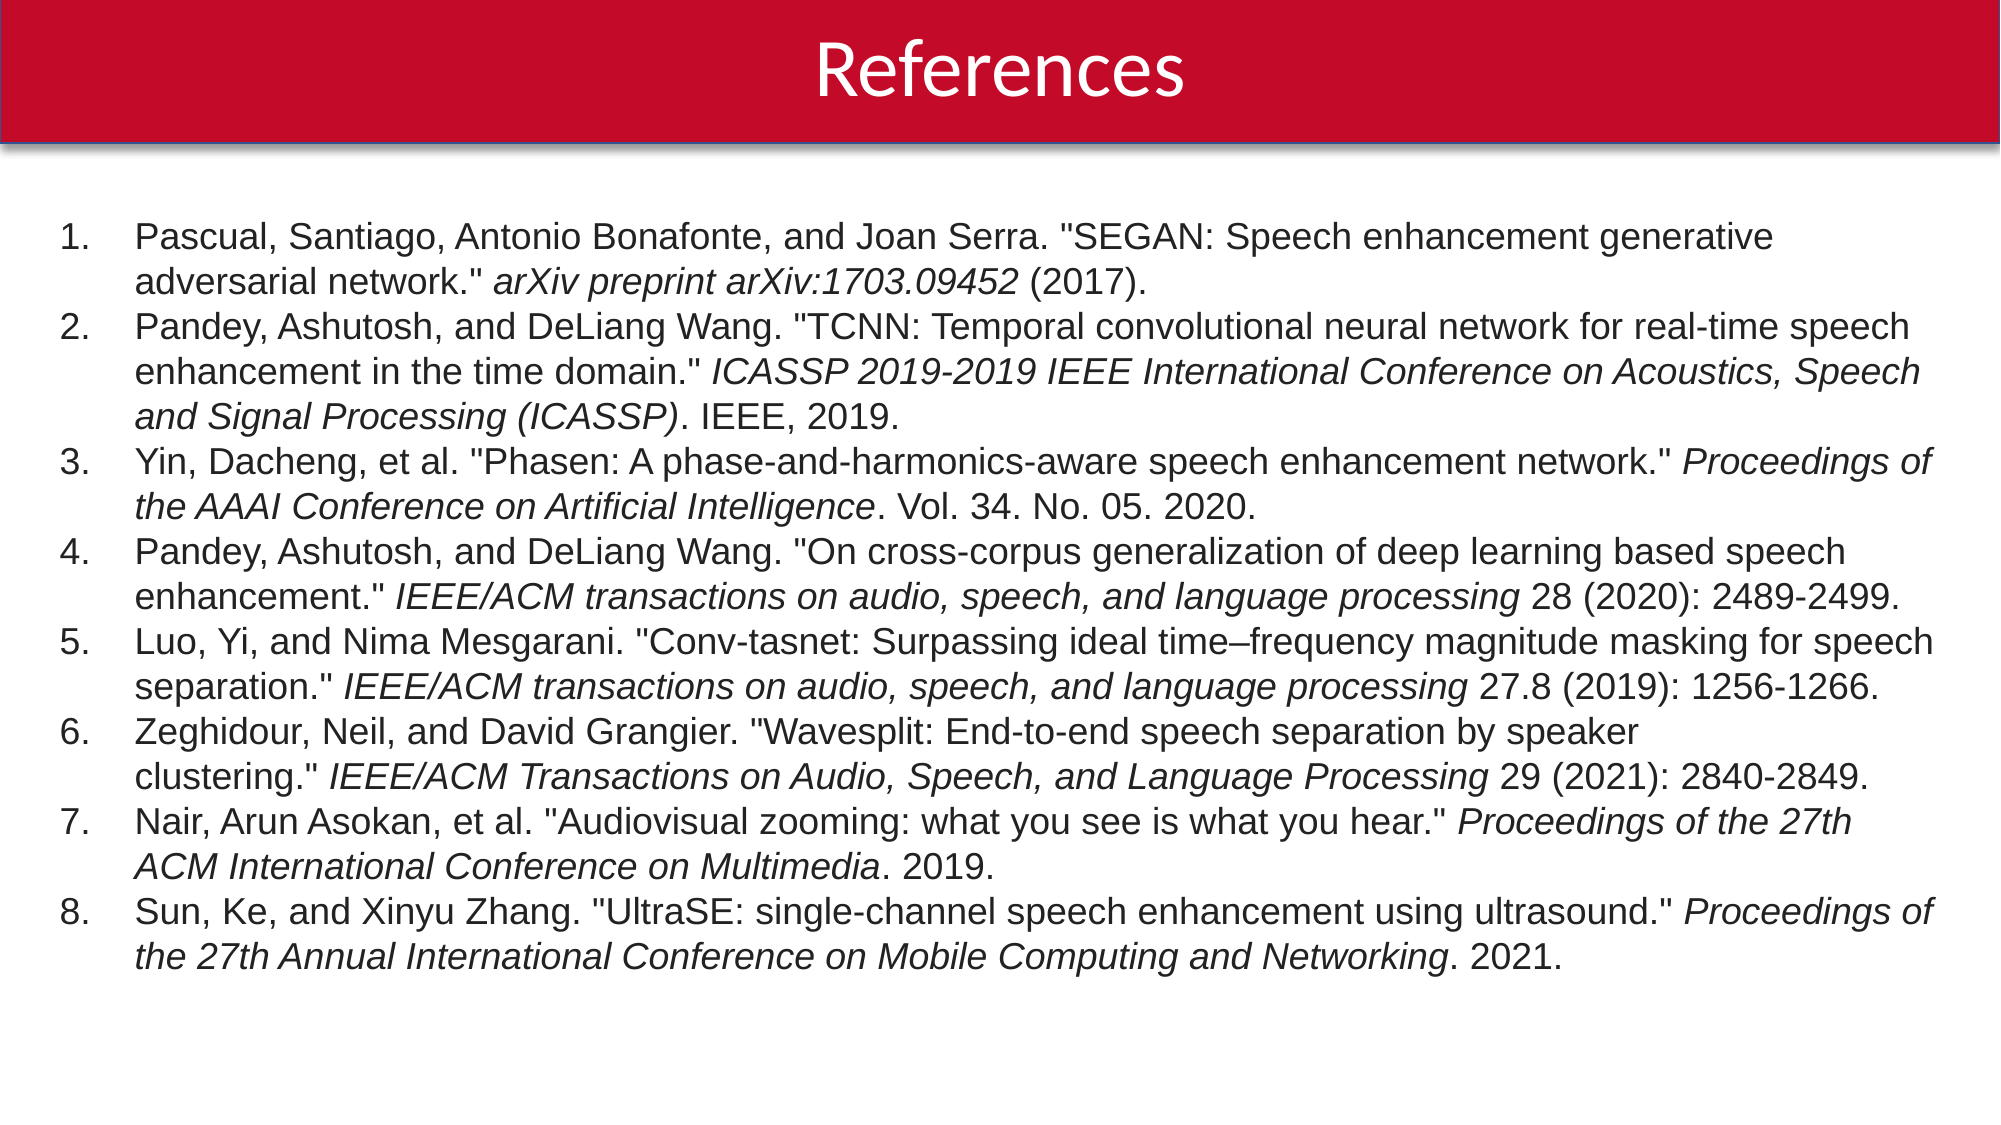

References
Pascual, Santiago, Antonio Bonafonte, and Joan Serra. "SEGAN: Speech enhancement generative adversarial network." arXiv preprint arXiv:1703.09452 (2017).
Pandey, Ashutosh, and DeLiang Wang. "TCNN: Temporal convolutional neural network for real-time speech enhancement in the time domain." ICASSP 2019-2019 IEEE International Conference on Acoustics, Speech and Signal Processing (ICASSP). IEEE, 2019.
Yin, Dacheng, et al. "Phasen: A phase-and-harmonics-aware speech enhancement network." Proceedings of the AAAI Conference on Artificial Intelligence. Vol. 34. No. 05. 2020.
Pandey, Ashutosh, and DeLiang Wang. "On cross-corpus generalization of deep learning based speech enhancement." IEEE/ACM transactions on audio, speech, and language processing 28 (2020): 2489-2499.
Luo, Yi, and Nima Mesgarani. "Conv-tasnet: Surpassing ideal time–frequency magnitude masking for speech separation." IEEE/ACM transactions on audio, speech, and language processing 27.8 (2019): 1256-1266.
Zeghidour, Neil, and David Grangier. "Wavesplit: End-to-end speech separation by speaker clustering." IEEE/ACM Transactions on Audio, Speech, and Language Processing 29 (2021): 2840-2849.
Nair, Arun Asokan, et al. "Audiovisual zooming: what you see is what you hear." Proceedings of the 27th ACM International Conference on Multimedia. 2019.
Sun, Ke, and Xinyu Zhang. "UltraSE: single-channel speech enhancement using ultrasound." Proceedings of the 27th Annual International Conference on Mobile Computing and Networking. 2021.